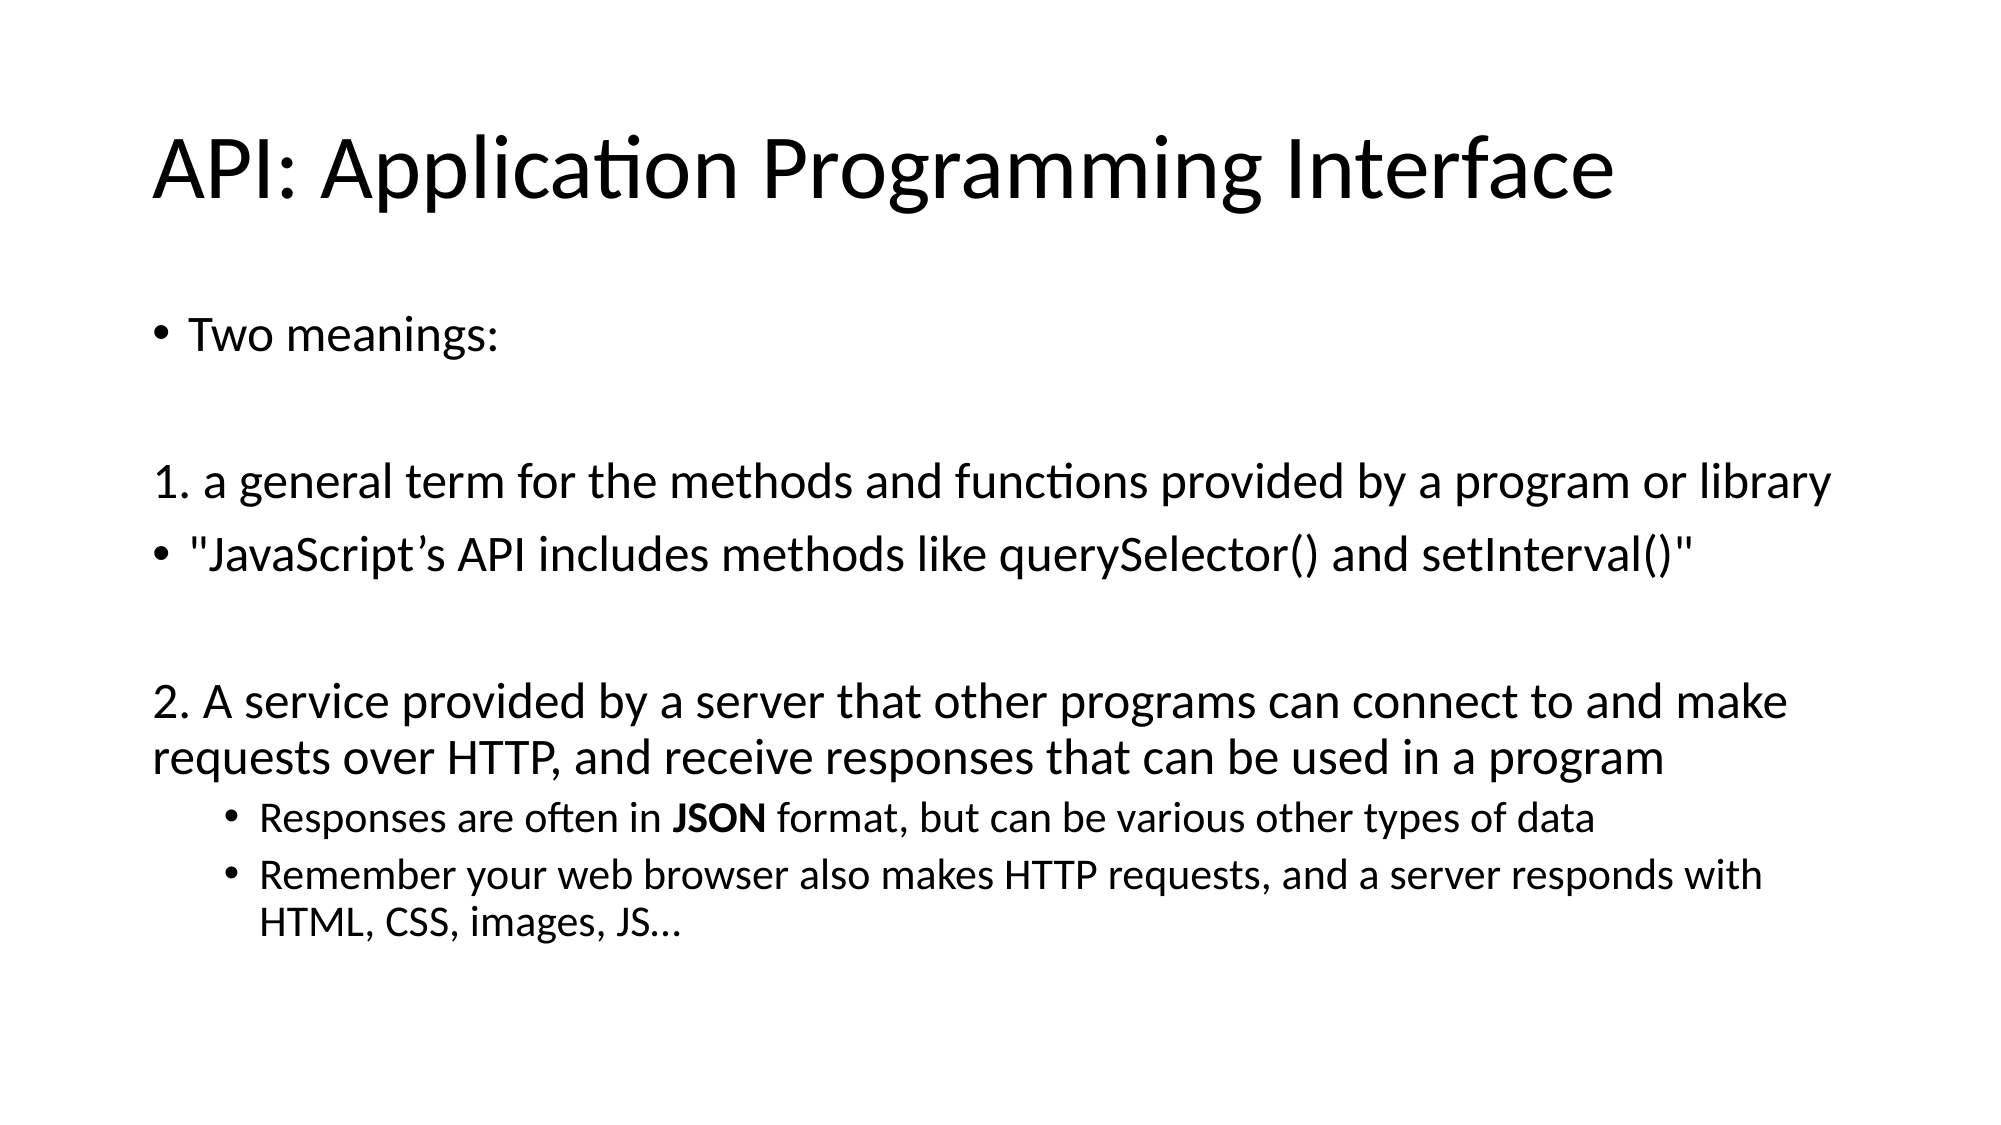

# API: Application Programming Interface
Two meanings:

1. a general term for the methods and functions provided by a program or library
"JavaScript’s API includes methods like querySelector() and setInterval()"

2. A service provided by a server that other programs can connect to and make requests over HTTP, and receive responses that can be used in a program
Responses are often in JSON format, but can be various other types of data
Remember your web browser also makes HTTP requests, and a server responds with HTML, CSS, images, JS…